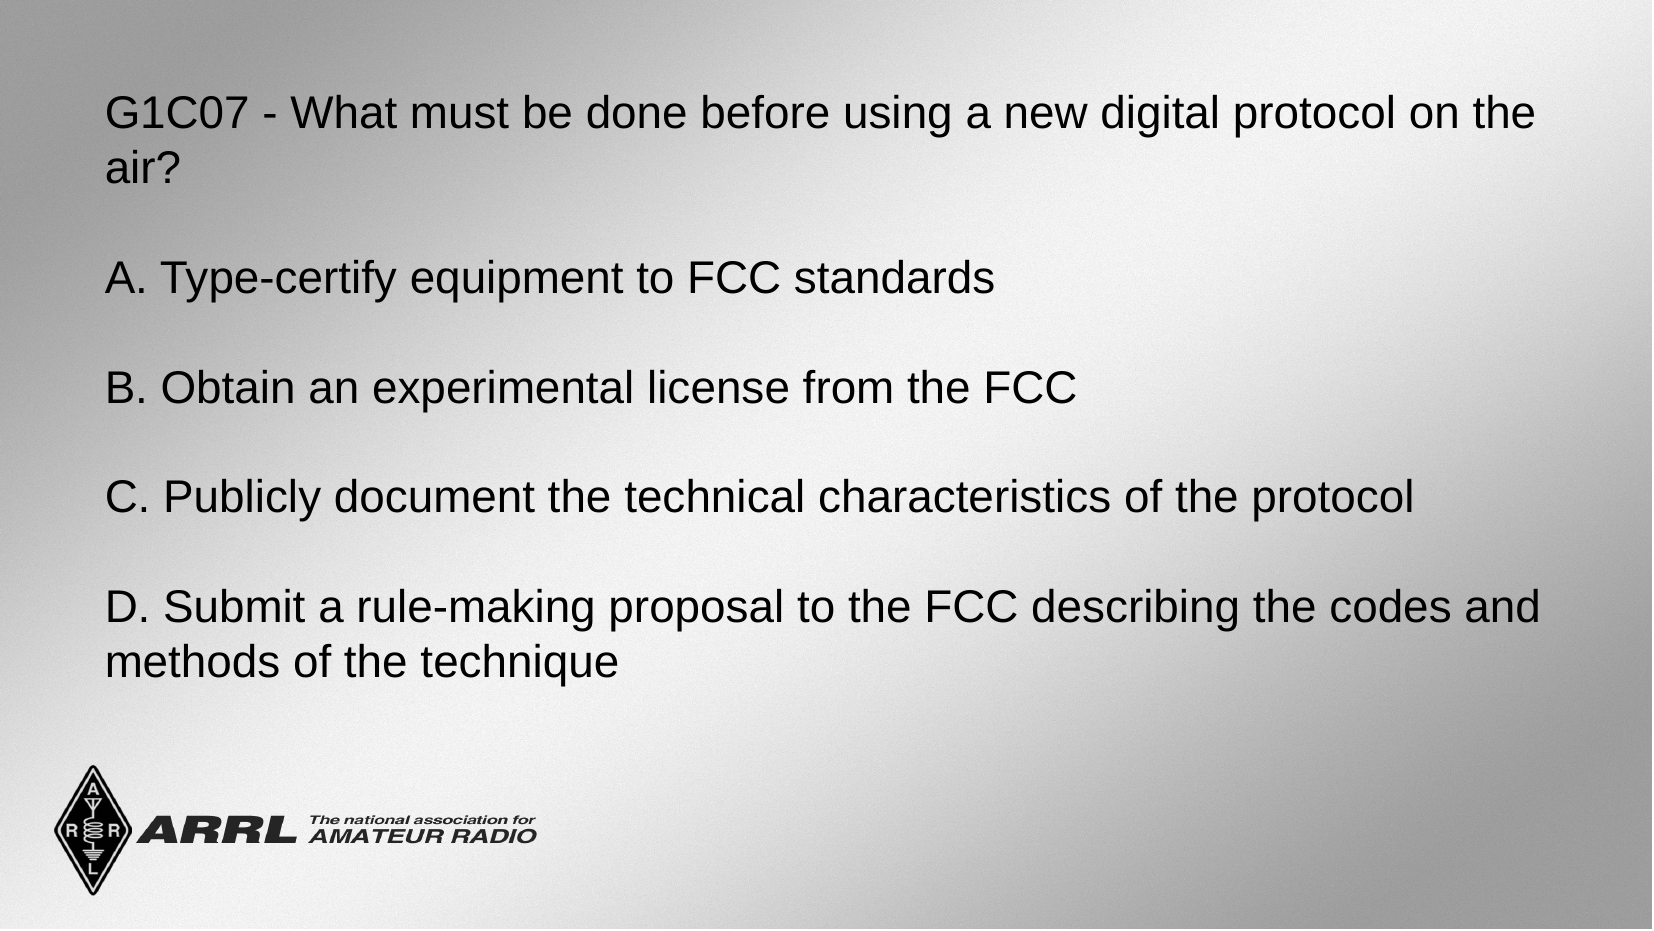

G1C07 - What must be done before using a new digital protocol on the air?

A. Type-certify equipment to FCC standards

B. Obtain an experimental license from the FCC

C. Publicly document the technical characteristics of the protocol

D. Submit a rule-making proposal to the FCC describing the codes and methods of the technique